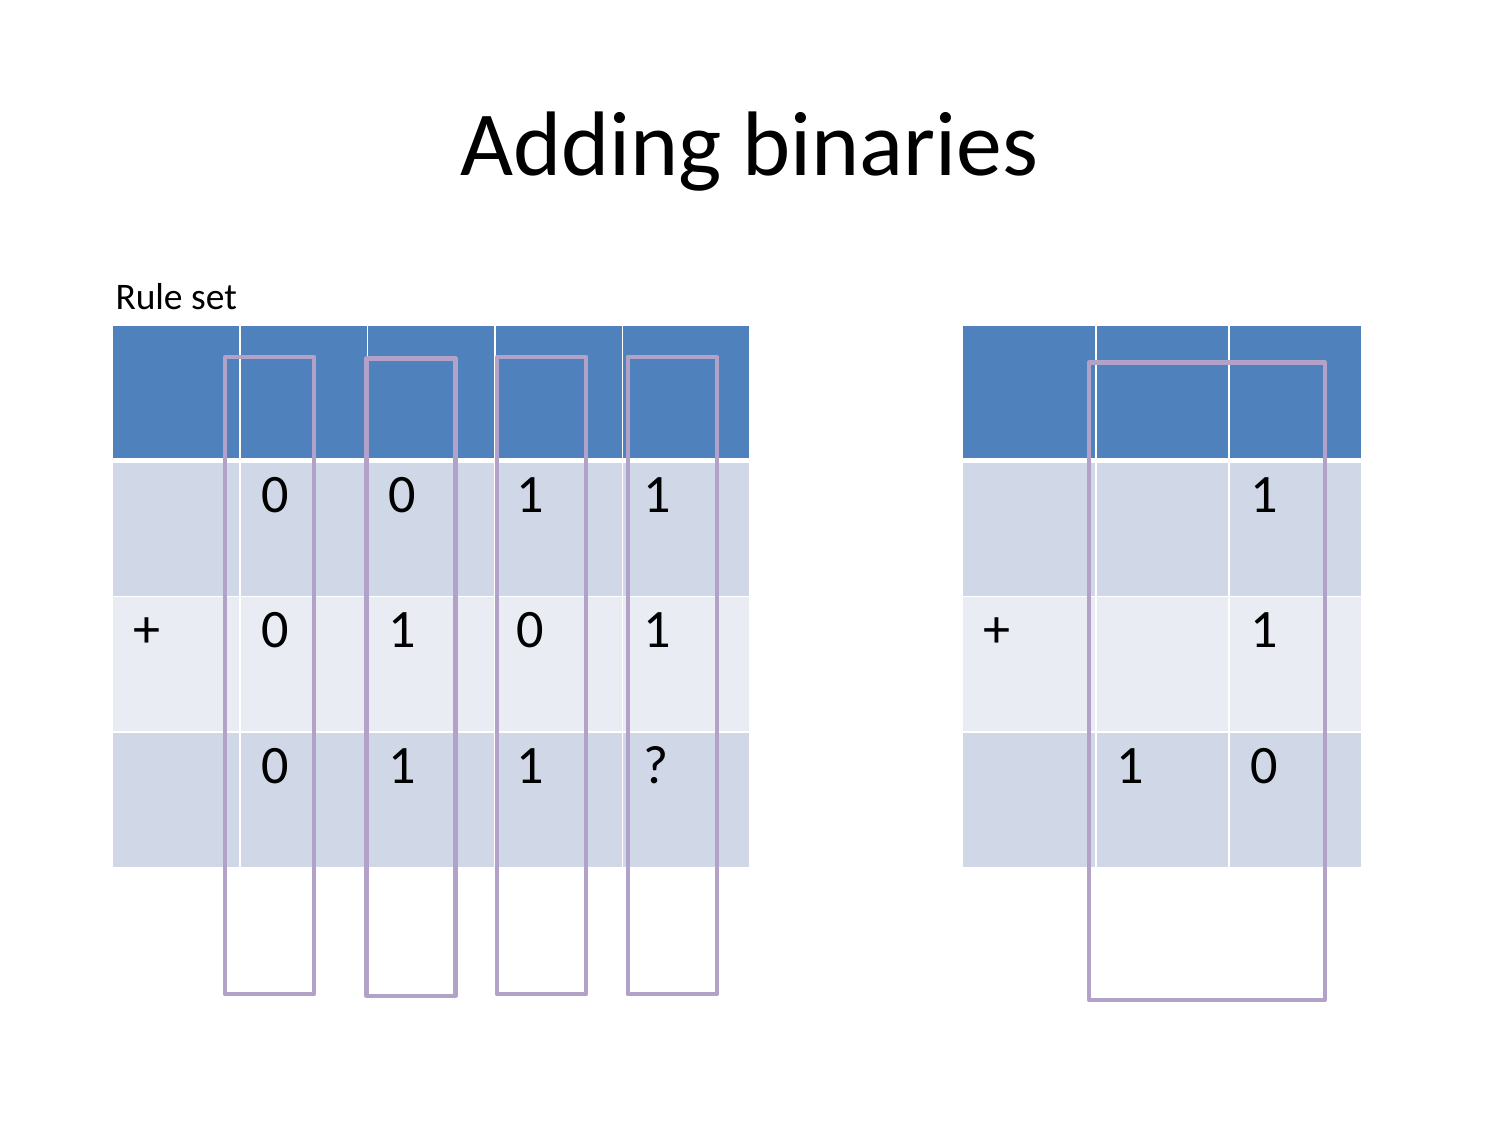

# Adding binaries
Rule set
|  |  |  |  |  |
| --- | --- | --- | --- | --- |
|  | 0 | 0 | 1 | 1 |
| + | 0 | 1 | 0 | 1 |
|  | 0 | 1 | 1 | ? |
|  |  |  |
| --- | --- | --- |
|  |  | 1 |
| + |  | 1 |
|  | 1 | 0 |